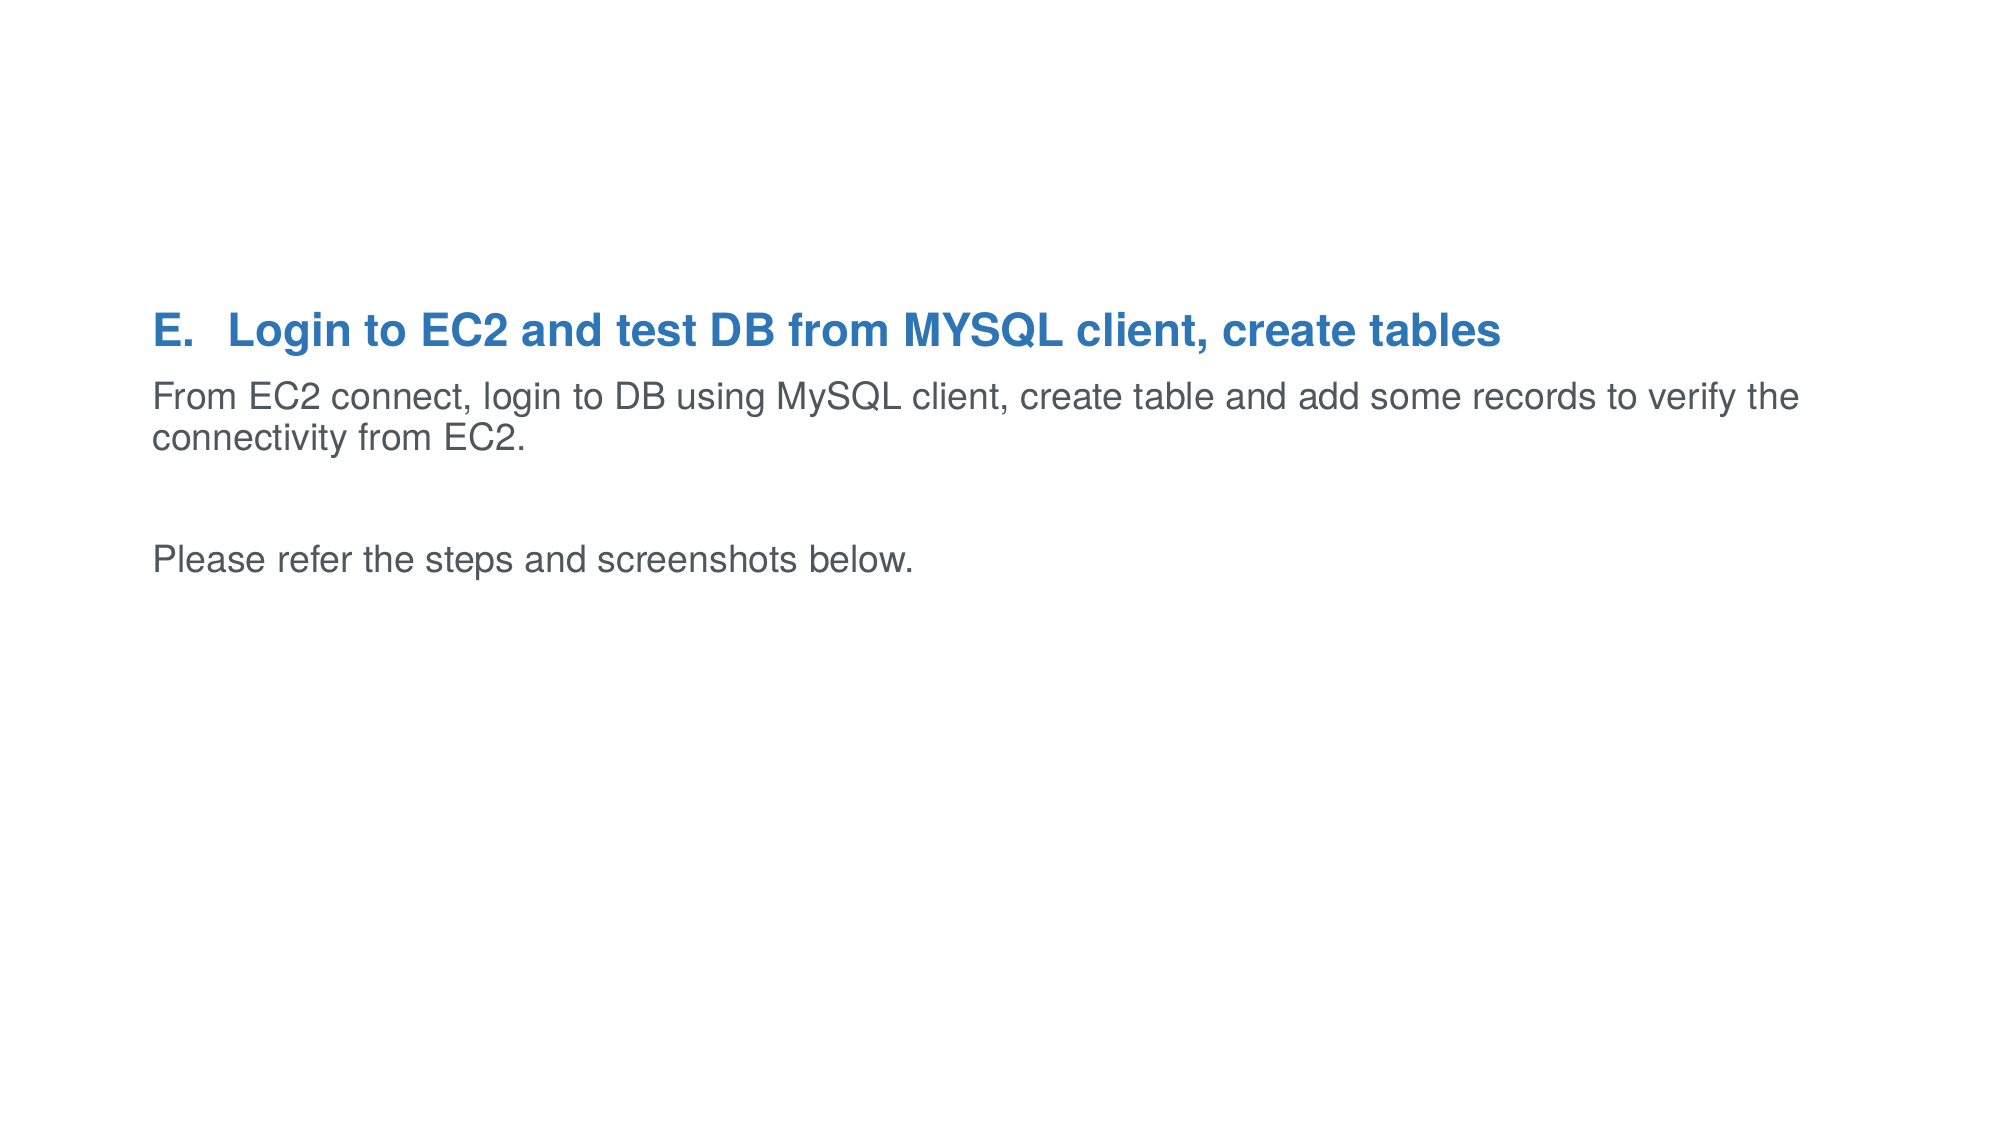

Login to EC2 and test DB from MYSQL client, create tables
From EC2 connect, login to DB using MySQL client, create table and add some records to verify the connectivity from EC2.

Please refer the steps and screenshots below.